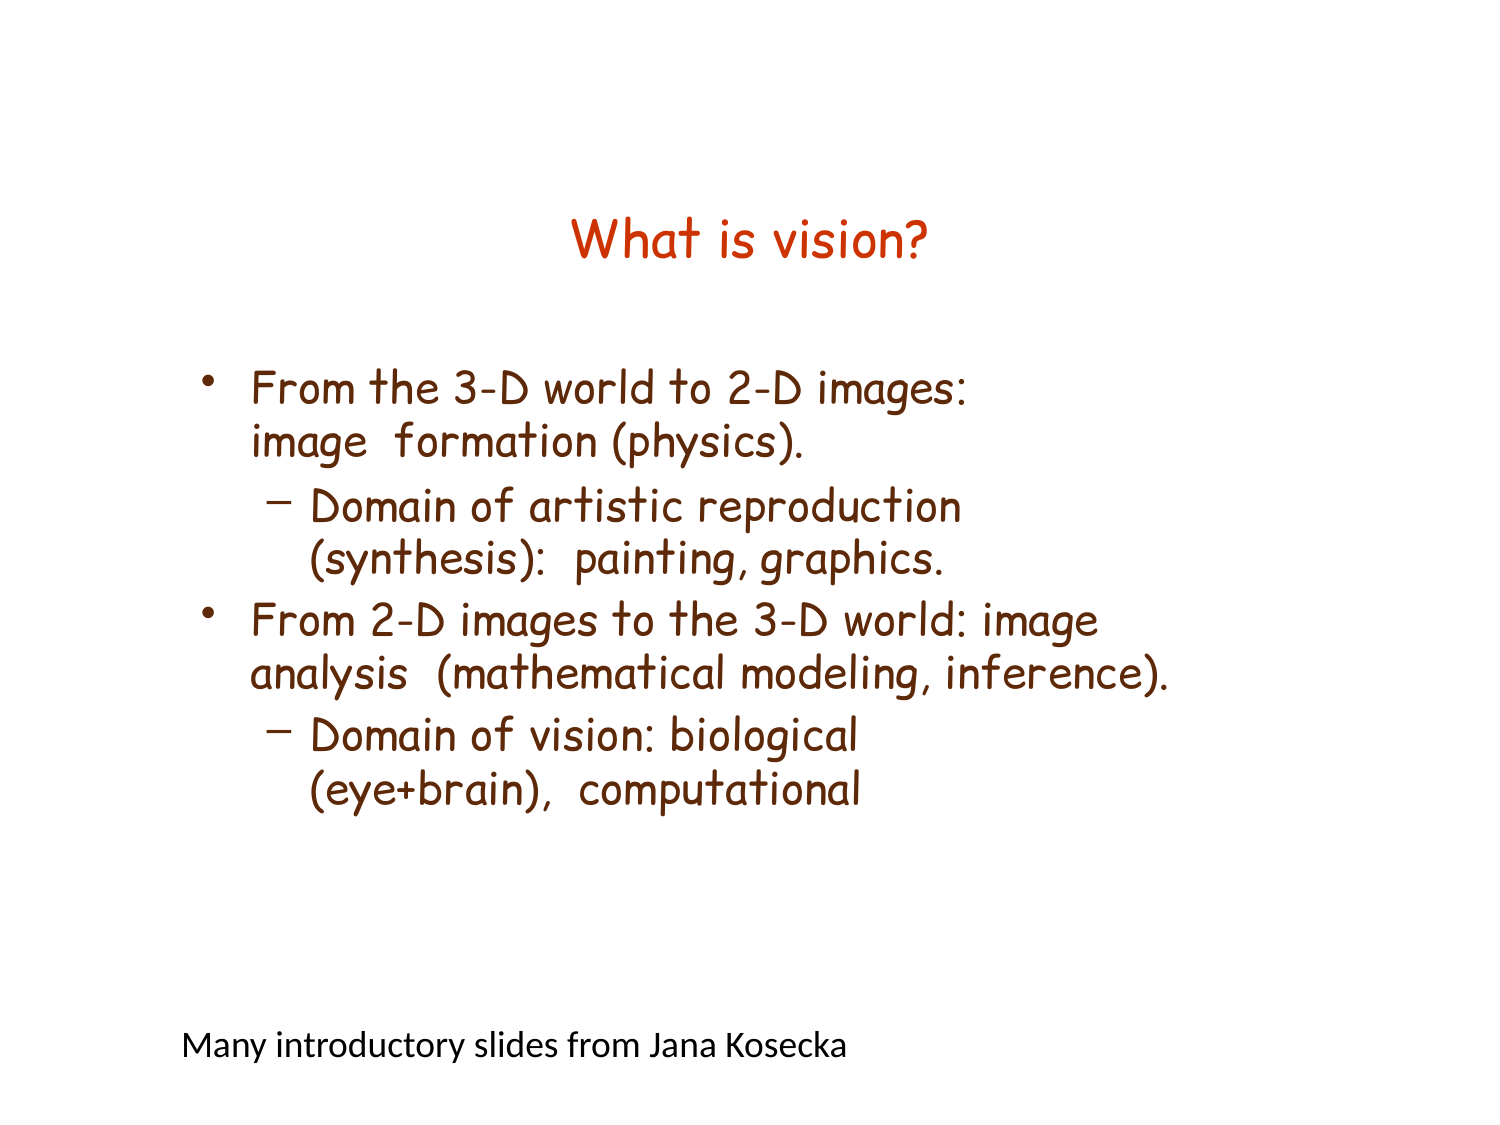

# What is vision?
From the 3-D world to 2-D images: image  formation (physics).
Domain of artistic reproduction (synthesis):  painting, graphics.
From 2-D images to the 3-D world: image analysis  (mathematical modeling, inference).
Domain of vision: biological (eye+brain),  computational
Many introductory slides from Jana Kosecka